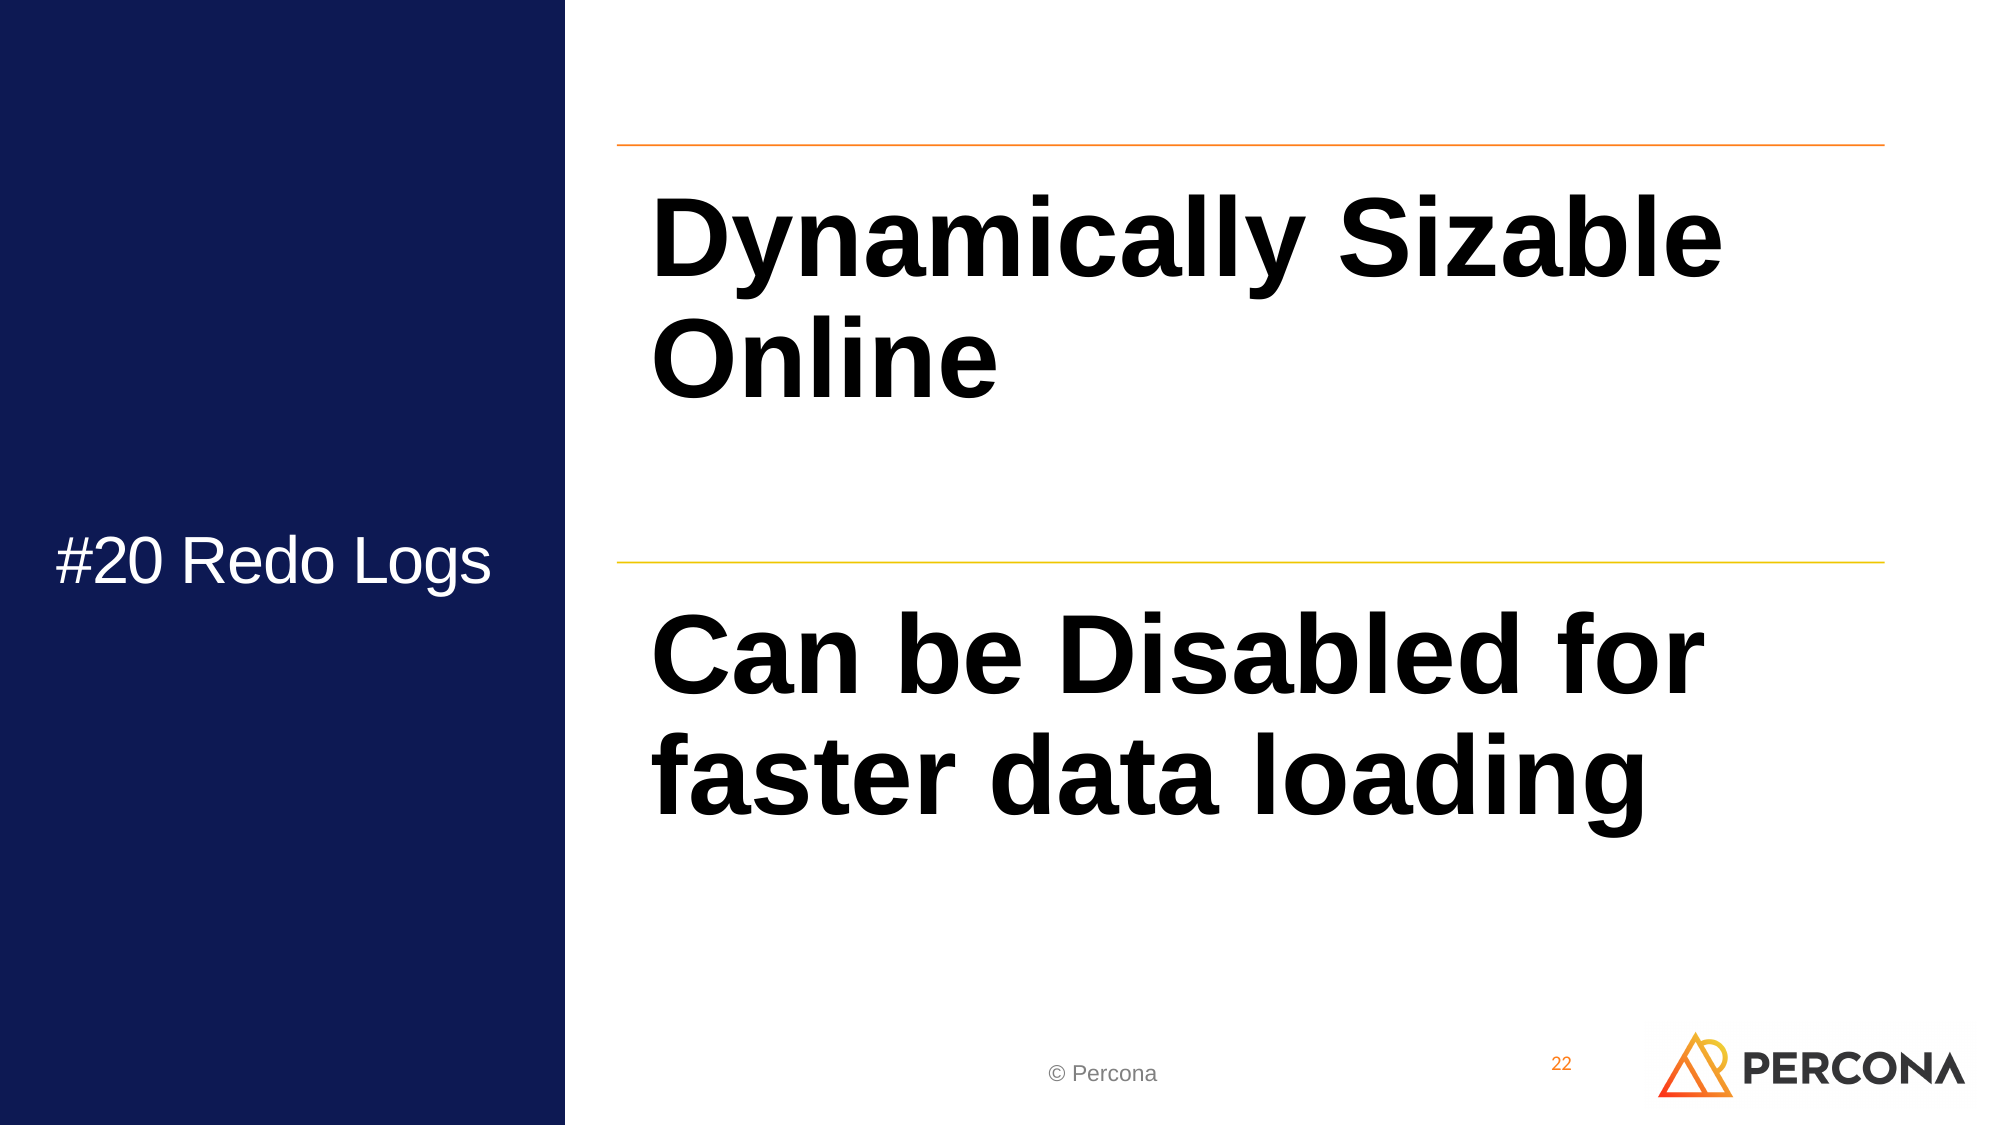

Dynamically Sizable Online
Can be Disabled for faster data loading
# #20 Redo Logs
© Percona
22